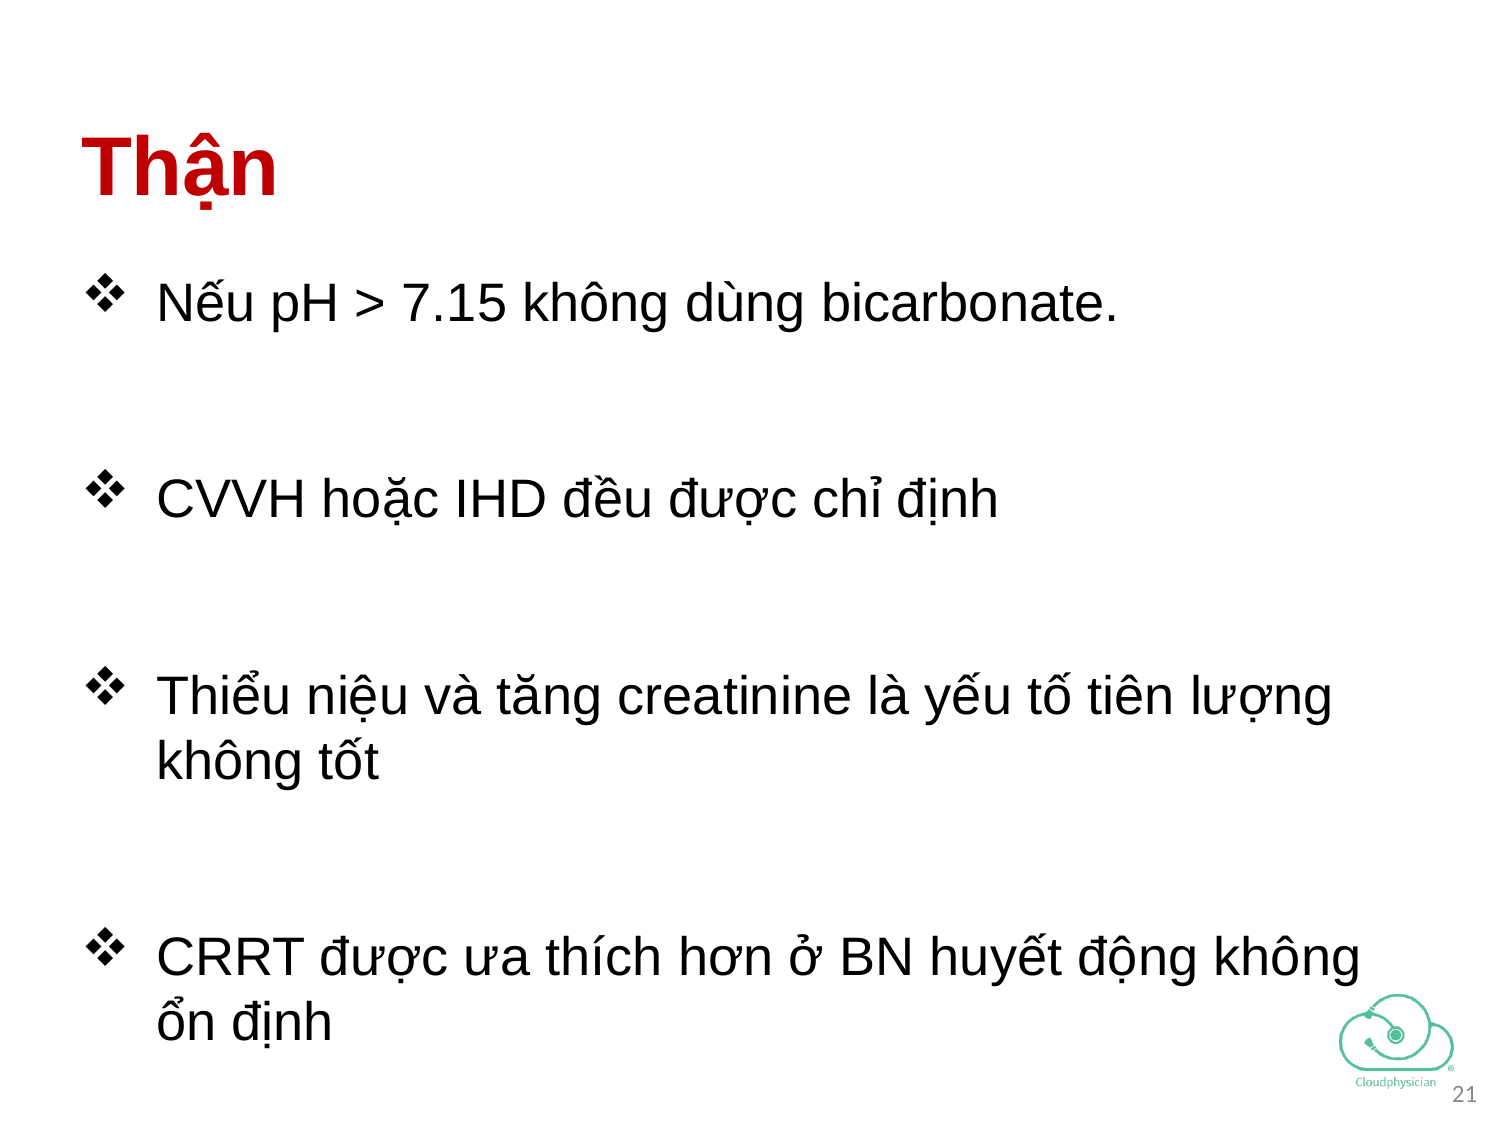

# Thận
Nếu pH > 7.15 không dùng bicarbonate.

CVVH hoặc IHD đều được chỉ định

Thiểu niệu và tăng creatinine là yếu tố tiên lượng không tốt

CRRT được ưa thích hơn ở BN huyết động không ổn định
21